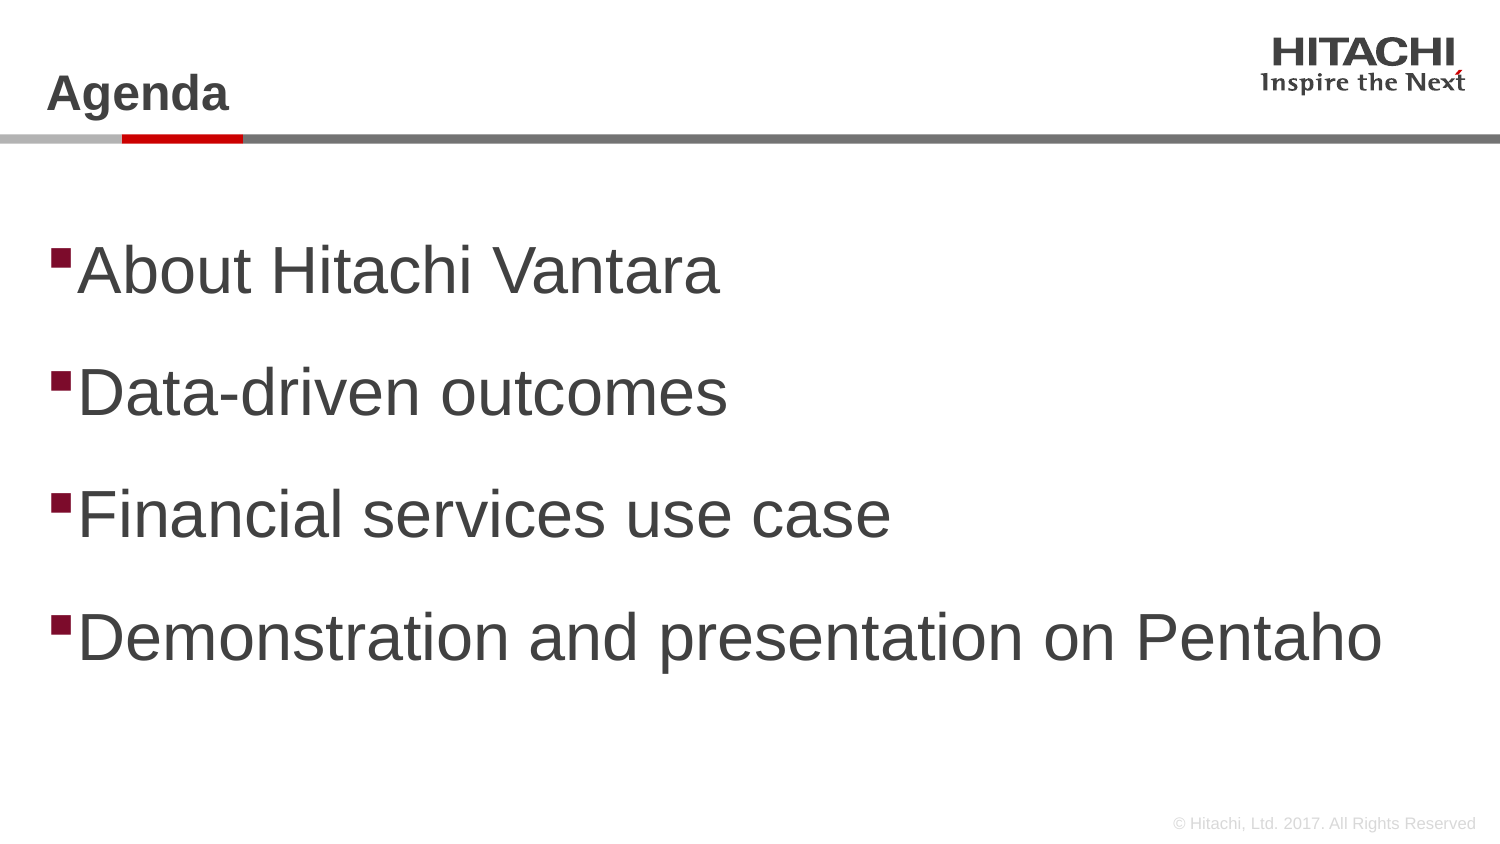

# Agenda
About Hitachi Vantara
Data-driven outcomes
Financial services use case
Demonstration and presentation on Pentaho